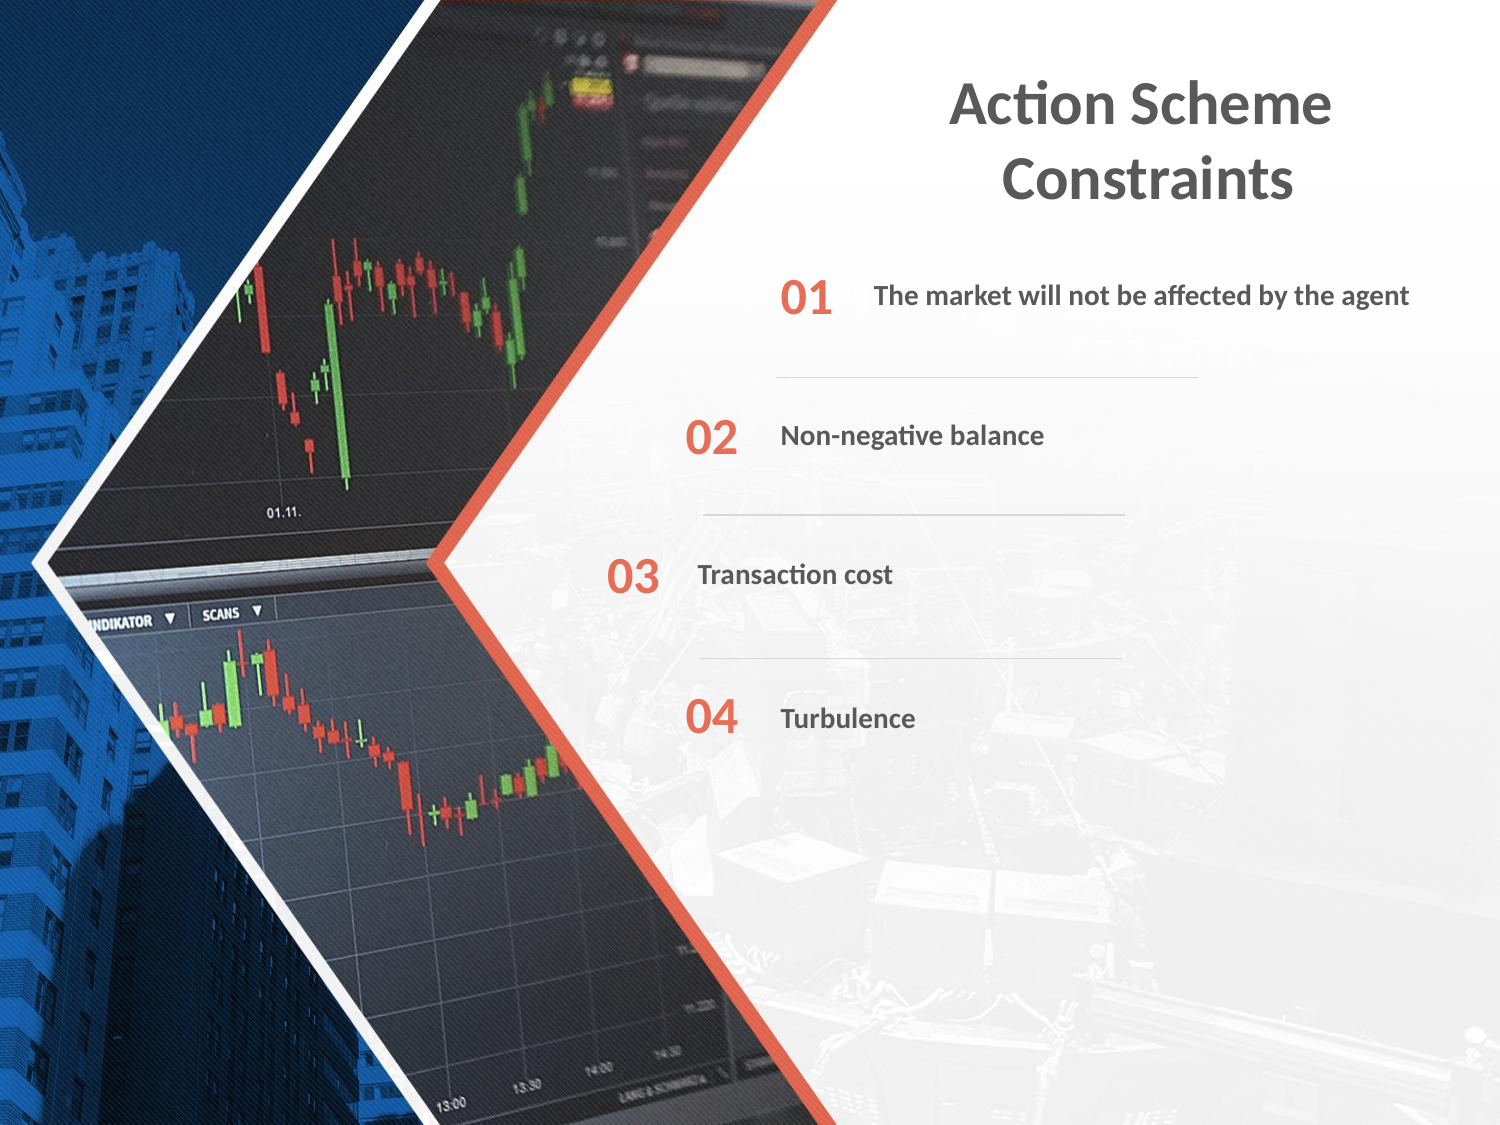

Action Scheme  Constraints
01
The market will not be affected by the agent
02
Non-negative balance
03
Transaction cost
04
Turbulence